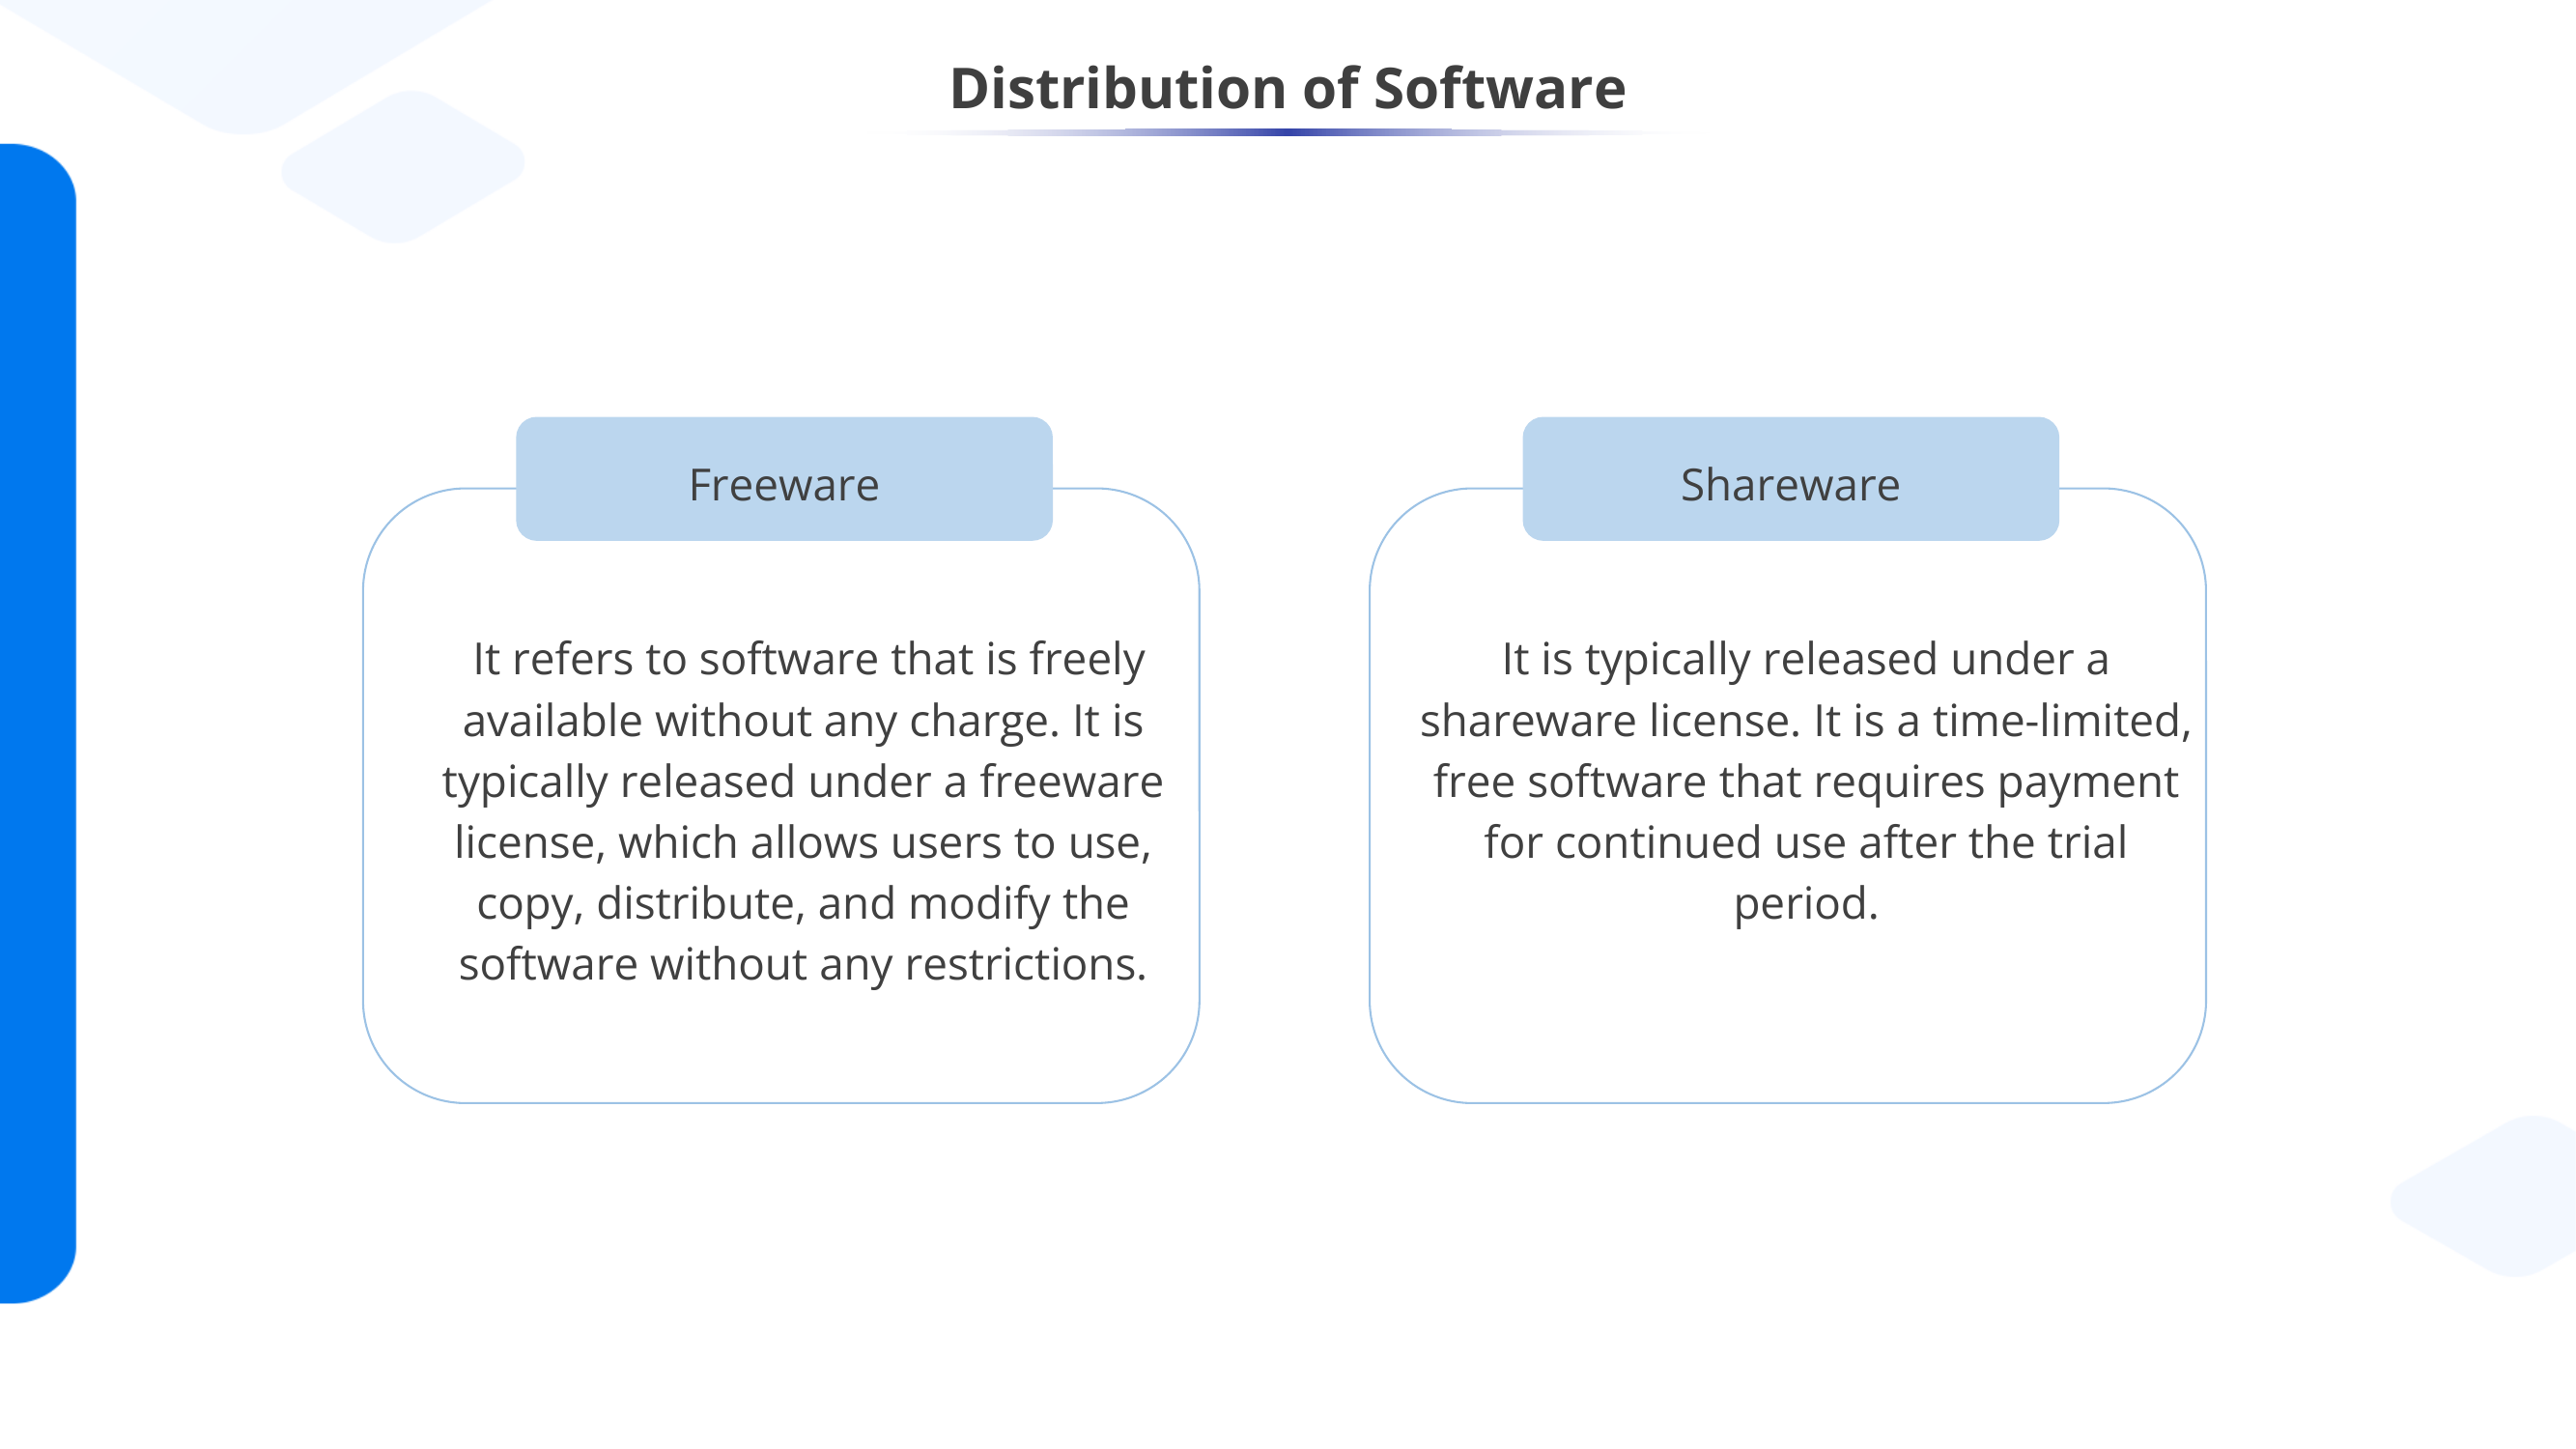

Distribution of Software

Freeware
Shareware

 It refers to software that is freely available without any charge. It is typically released under a freeware license, which allows users to use, copy, distribute, and modify the software without any restrictions.
It is typically released under a shareware license. It is a time-limited, free software that requires payment for continued use after the trial period.